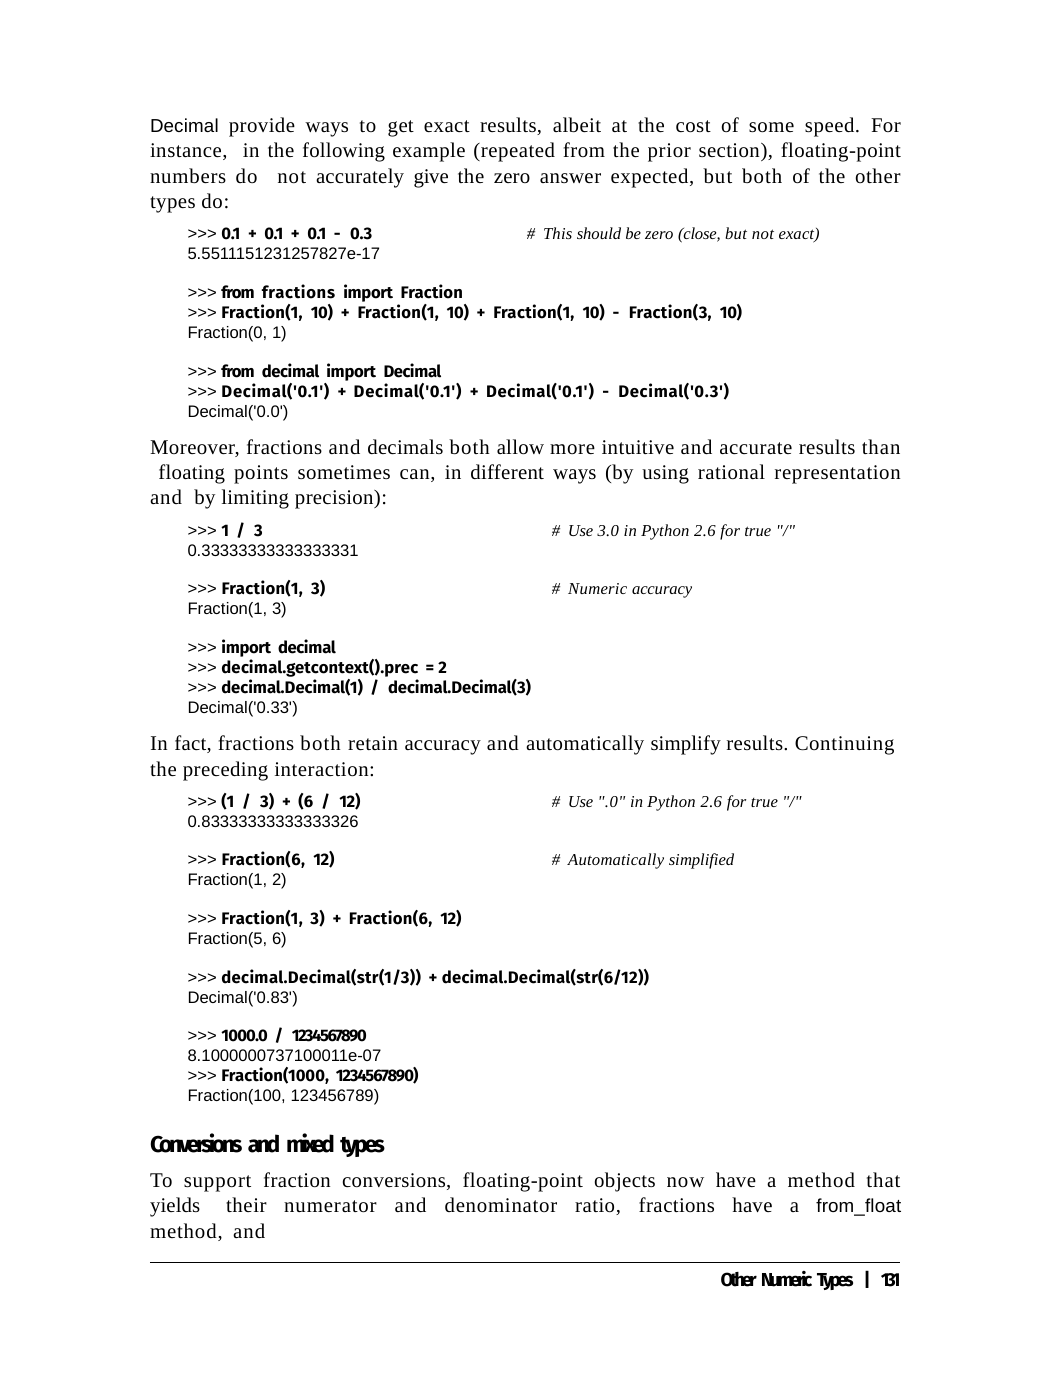

Decimal provide ways to get exact results, albeit at the cost of some speed. For instance,  in the following example (repeated from the prior section), floating-point numbers do  not accurately give the zero answer expected, but both of the other types do:
>>> 0.1 + 0.1 + 0.1 - 0.3	# This should be zero (close, but not exact)
5.5511151231257827e-17

>>> from fractions import Fraction
>>> Fraction(1, 10) + Fraction(1, 10) + Fraction(1, 10) - Fraction(3, 10)
Fraction(0, 1)

>>> from decimal import Decimal
>>> Decimal('0.1') + Decimal('0.1') + Decimal('0.1') - Decimal('0.3')
Decimal('0.0')
Moreover, fractions and decimals both allow more intuitive and accurate results than  floating points sometimes can, in different ways (by using rational representation and  by limiting precision):
>>> 1 / 3	# Use 3.0 in Python 2.6 for true "/"
0.33333333333333331

>>> Fraction(1, 3)	# Numeric accuracy
Fraction(1, 3)

>>> import decimal
>>> decimal.getcontext().prec = 2
>>> decimal.Decimal(1) / decimal.Decimal(3)
Decimal('0.33')
In fact, fractions both retain accuracy and automatically simplify results. Continuing  the preceding interaction:
>>> (1 / 3) + (6 / 12)	# Use ".0" in Python 2.6 for true "/"
0.83333333333333326

>>> Fraction(6, 12)	# Automatically simplified
Fraction(1, 2)

>>> Fraction(1, 3) + Fraction(6, 12)
Fraction(5, 6)

>>> decimal.Decimal(str(1/3)) + decimal.Decimal(str(6/12))
Decimal('0.83')

>>> 1000.0 / 1234567890
8.1000000737100011e-07
>>> Fraction(1000, 1234567890)
Fraction(100, 123456789)

Conversions and mixed types
To support fraction conversions, floating-point objects now have a method that yields  their numerator and denominator ratio, fractions have a from_float method, and

Other Numeric Types  |  131